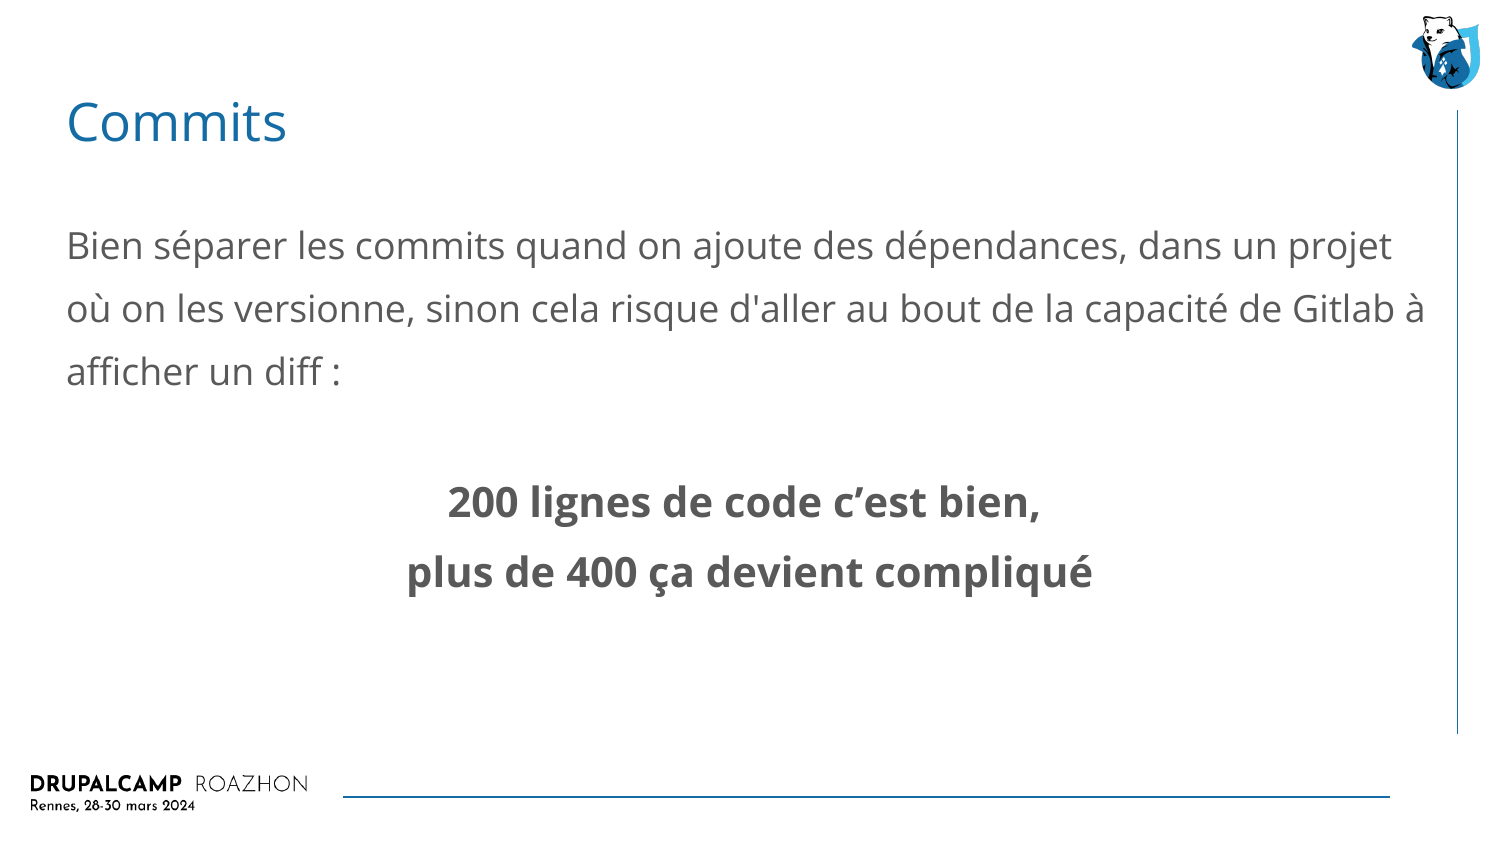

# Commits
Bien séparer les commits quand on ajoute des dépendances, dans un projet où on les versionne, sinon cela risque d'aller au bout de la capacité de Gitlab à afficher un diff :

200 lignes de code c’est bien,
plus de 400 ça devient compliqué